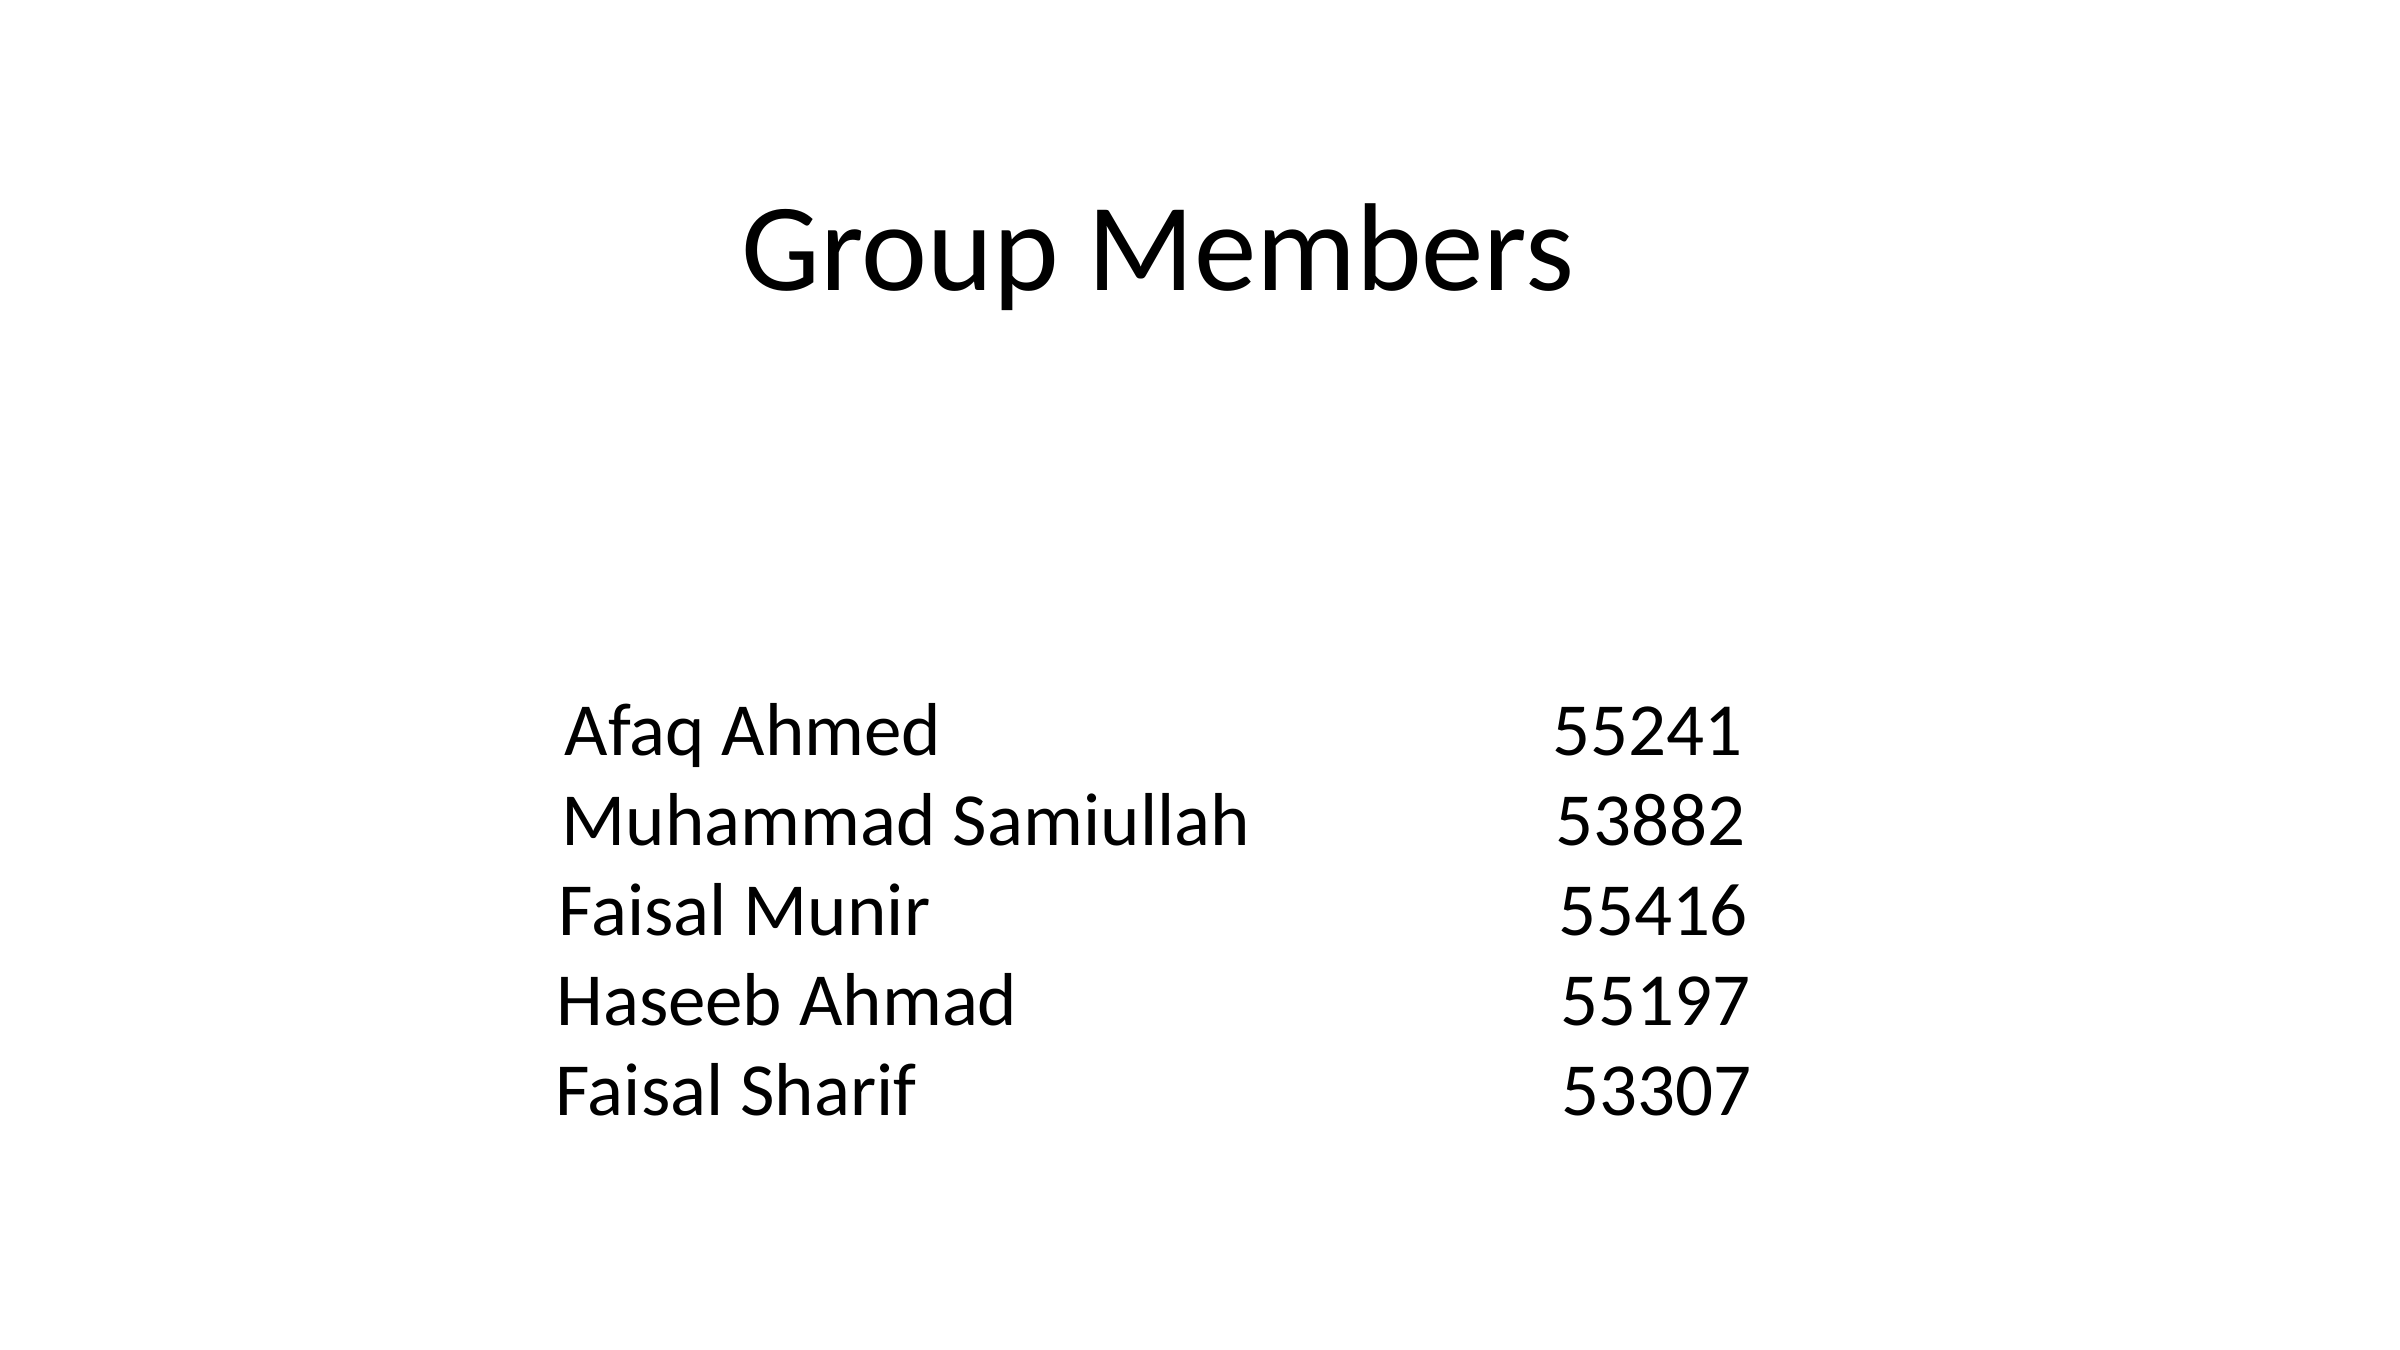

Group Members
Afaq Ahmed                                    55241
Muhammad Samiullah                  53882
Faisal Munir                                     55416
Haseeb Ahmad                                55197
Faisal Sharif                                      53307